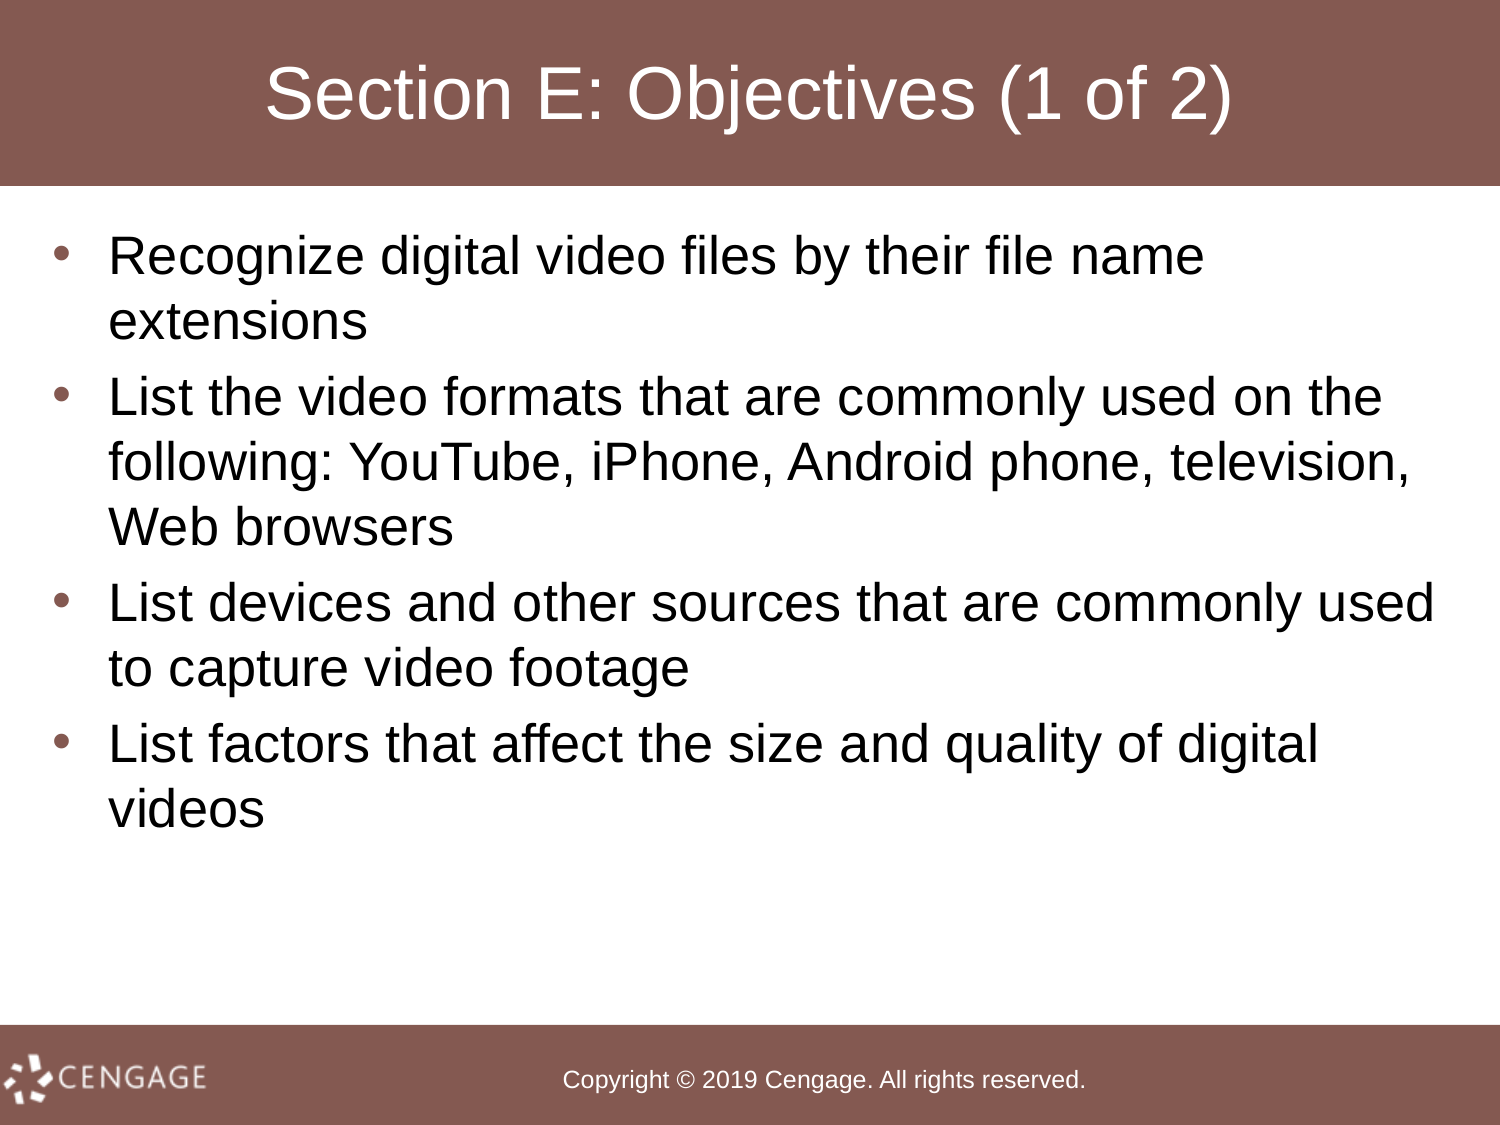

# Section E: Objectives (1 of 2)
Recognize digital video files by their file name extensions
List the video formats that are commonly used on the following: YouTube, iPhone, Android phone, television, Web browsers
List devices and other sources that are commonly used to capture video footage
List factors that affect the size and quality of digital videos